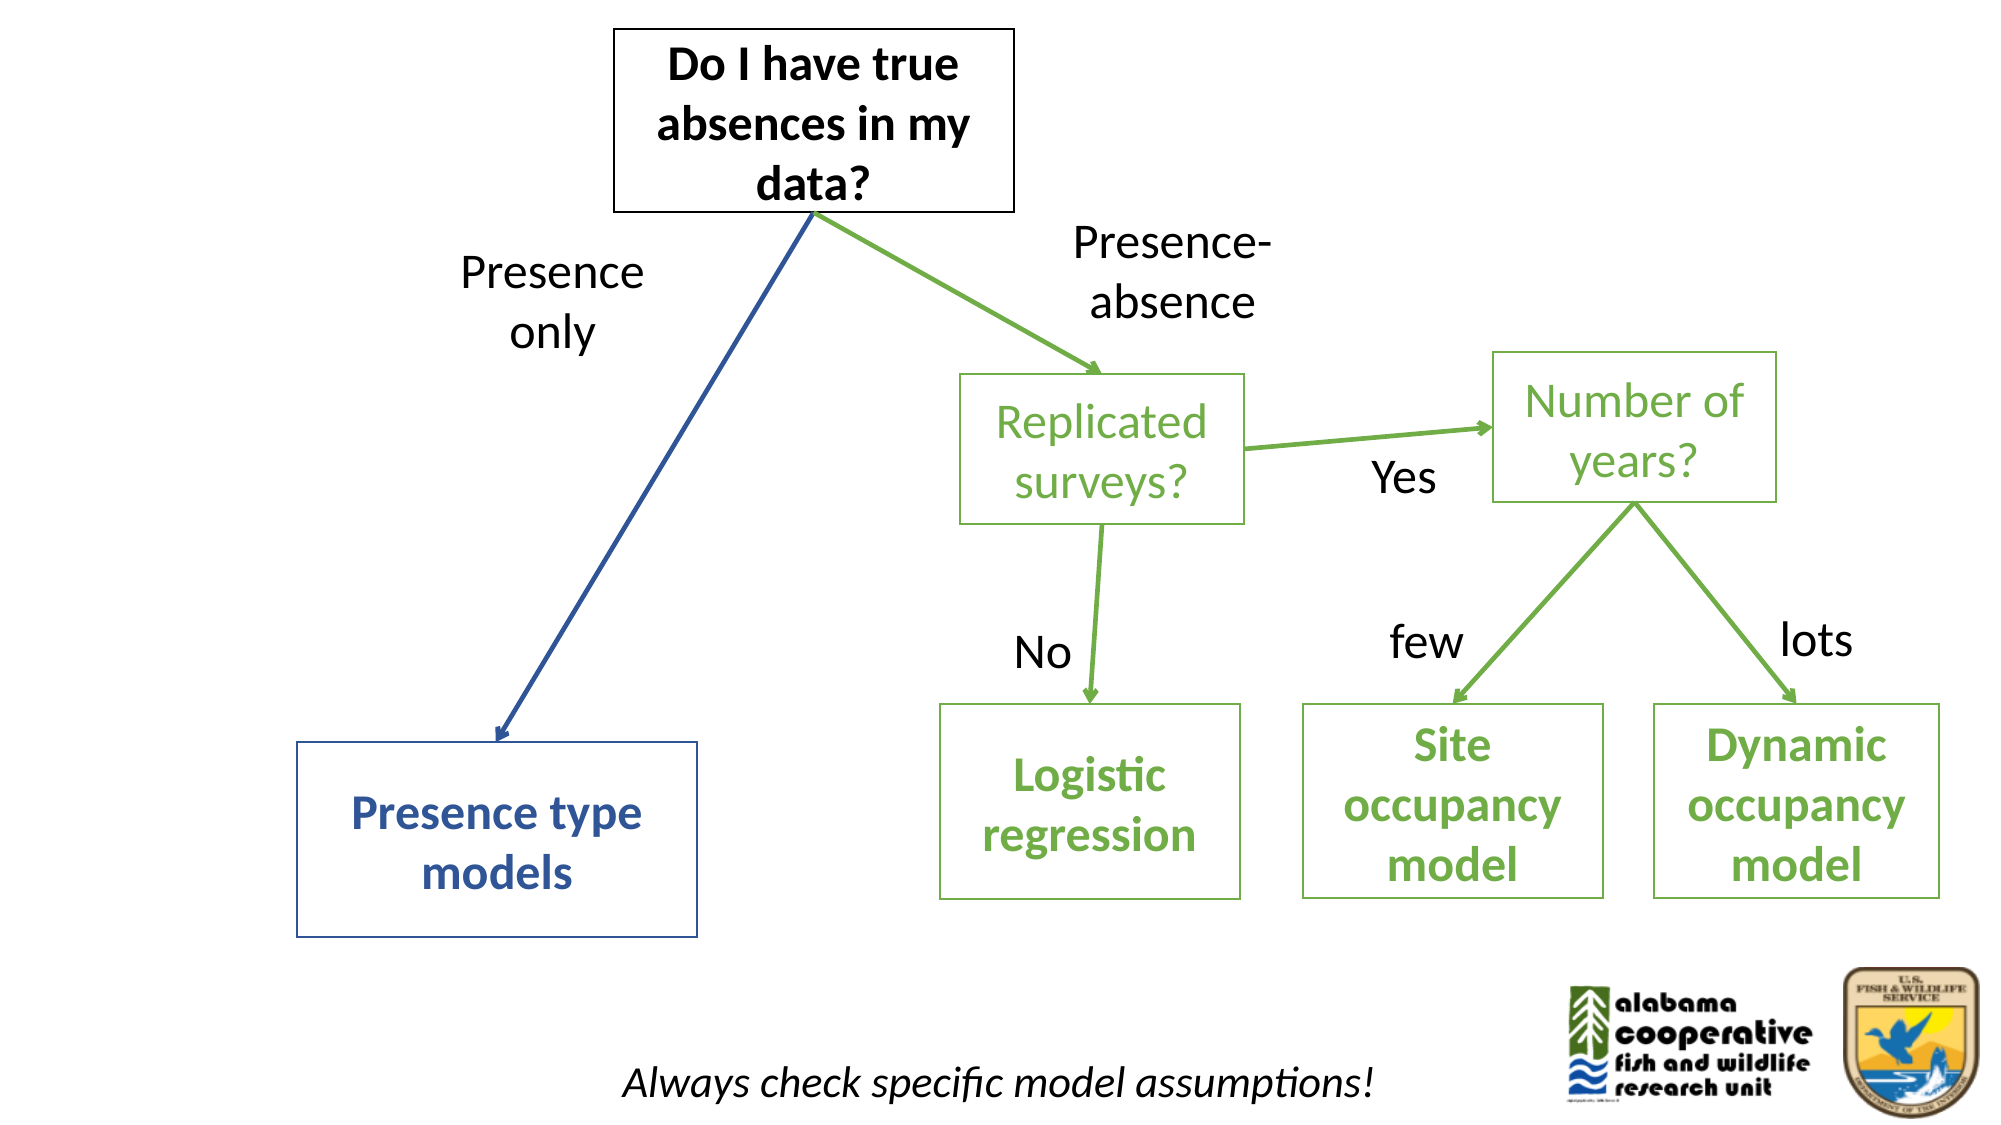

Do I have true absences in my data?
Presence-absence
Presence only
Number of years?
Replicated surveys?
Yes
lots
few
No
Site occupancy model
Dynamic occupancy model
Logistic regression
Presence type models
Always check specific model assumptions!